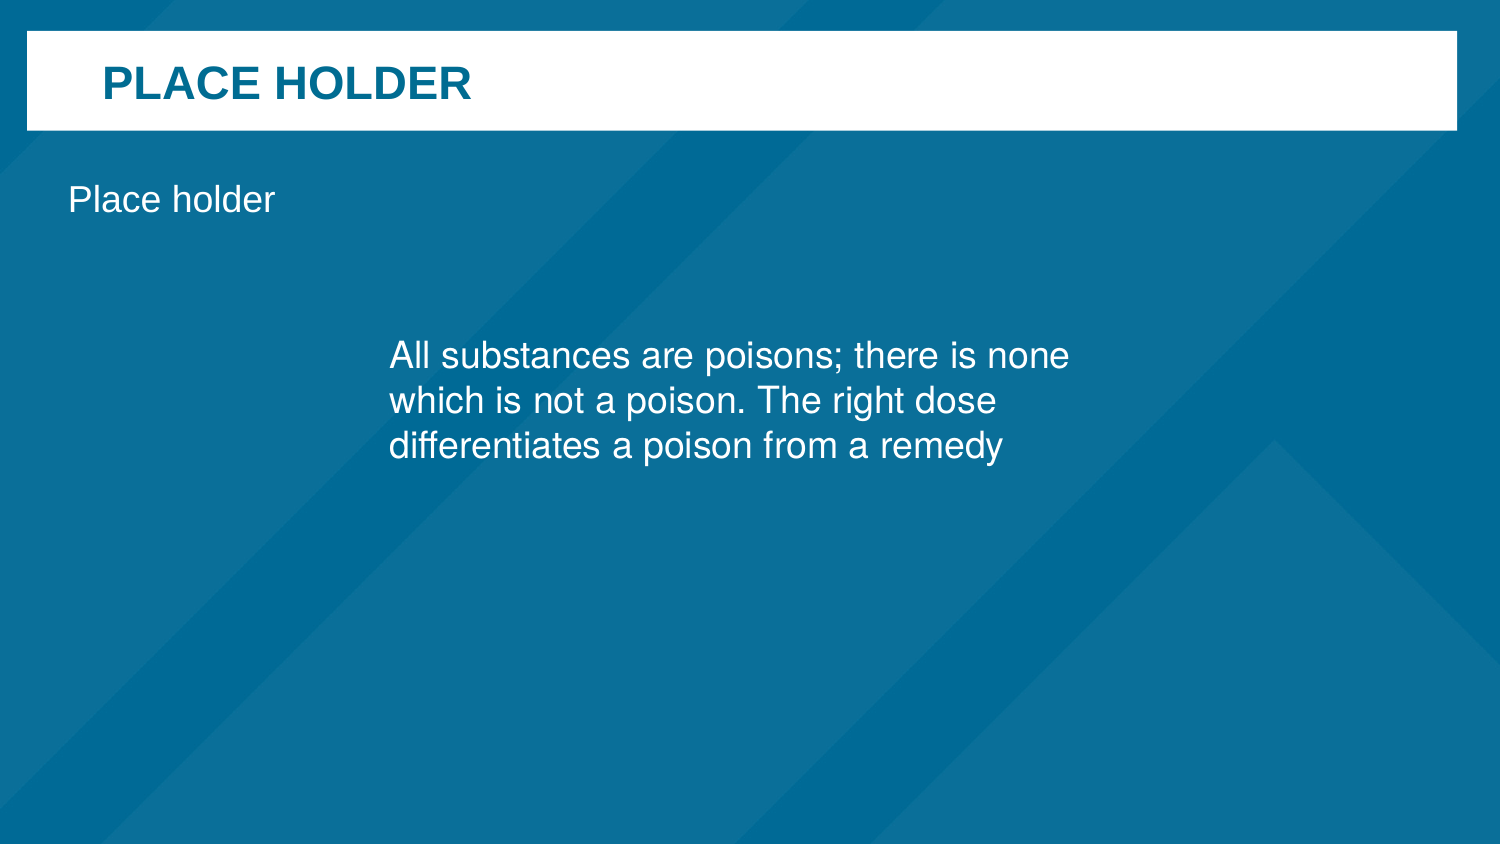

# Place holder
Place holder
All substances are poisons; there is none which is not a poison. The right dose differentiates a poison from a remedy